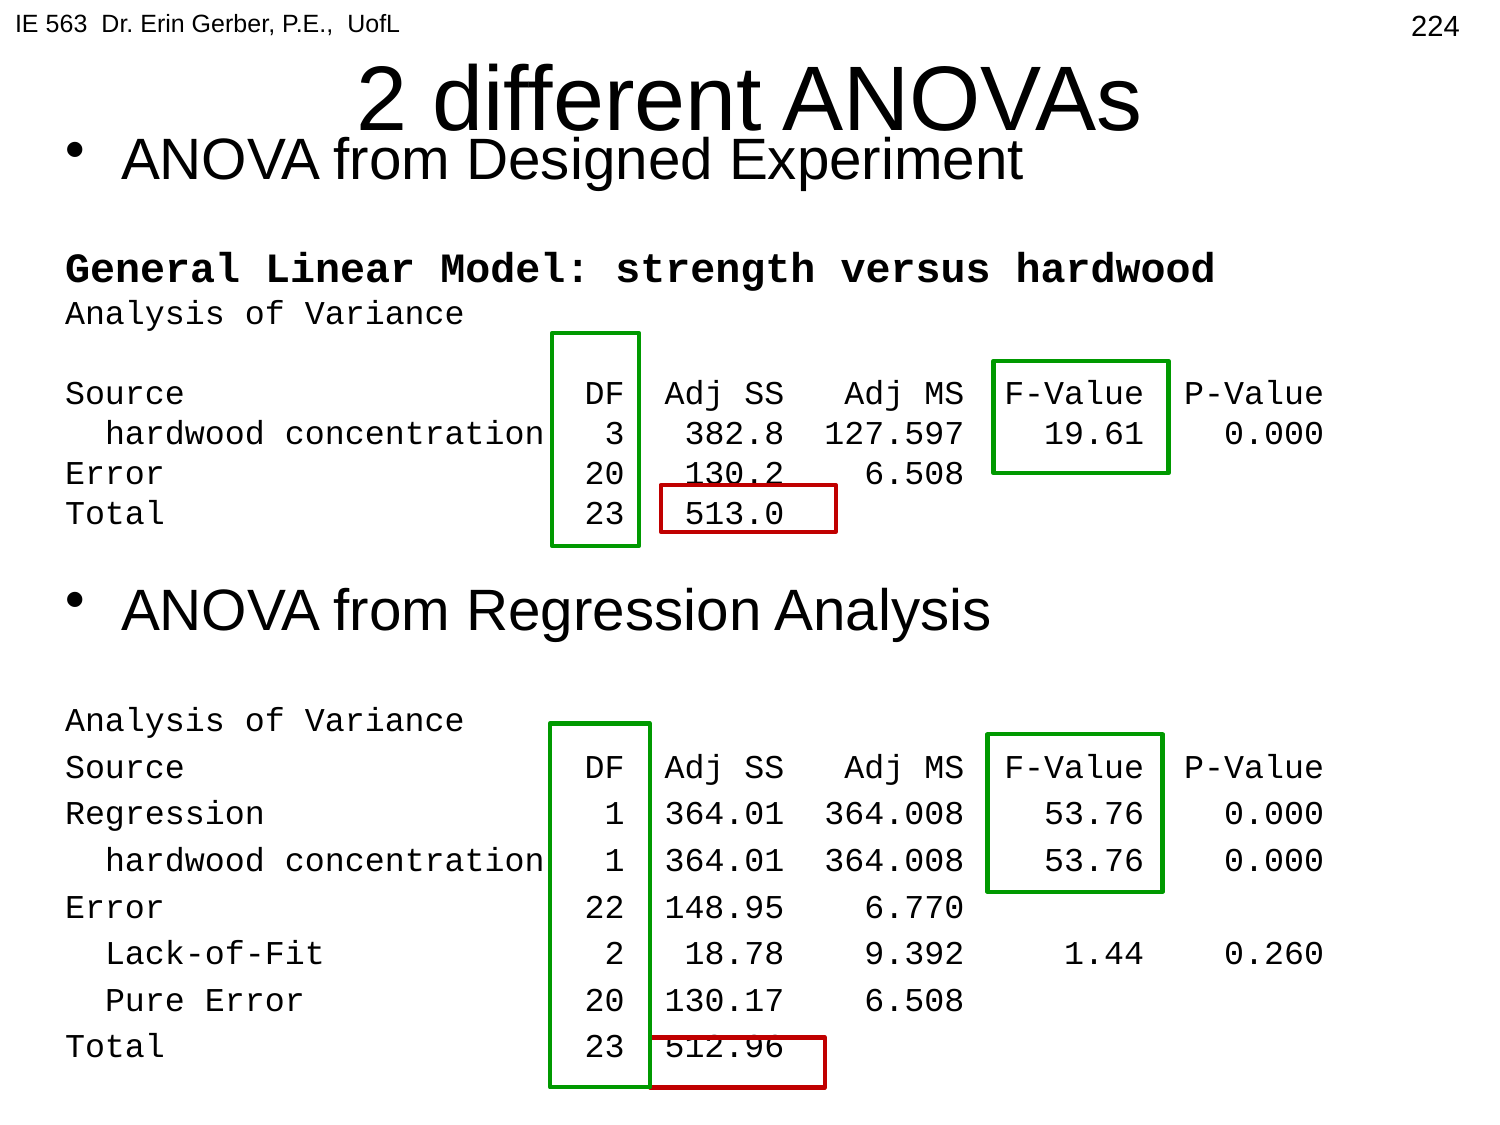

IE 563  Dr. Erin Gerber, P.E.,  UofL
# 2 different ANOVAs
224
ANOVA from Designed Experiment

General Linear Model: strength versus hardwood
Analysis of Variance

Source                    DF  Adj SS   Adj MS  F-Value  P-Value
  hardwood concentration   3   382.8  127.597    19.61    0.000
Error                     20   130.2    6.508
Total                     23   513.0

ANOVA from Regression Analysis

Analysis of Variance
Source                    DF  Adj SS   Adj MS  F-Value  P-Value
Regression                 1  364.01  364.008    53.76    0.000
  hardwood concentration   1  364.01  364.008    53.76    0.000
Error                     22  148.95    6.770
  Lack-of-Fit              2   18.78    9.392     1.44    0.260
  Pure Error              20  130.17    6.508
Total                     23  512.96